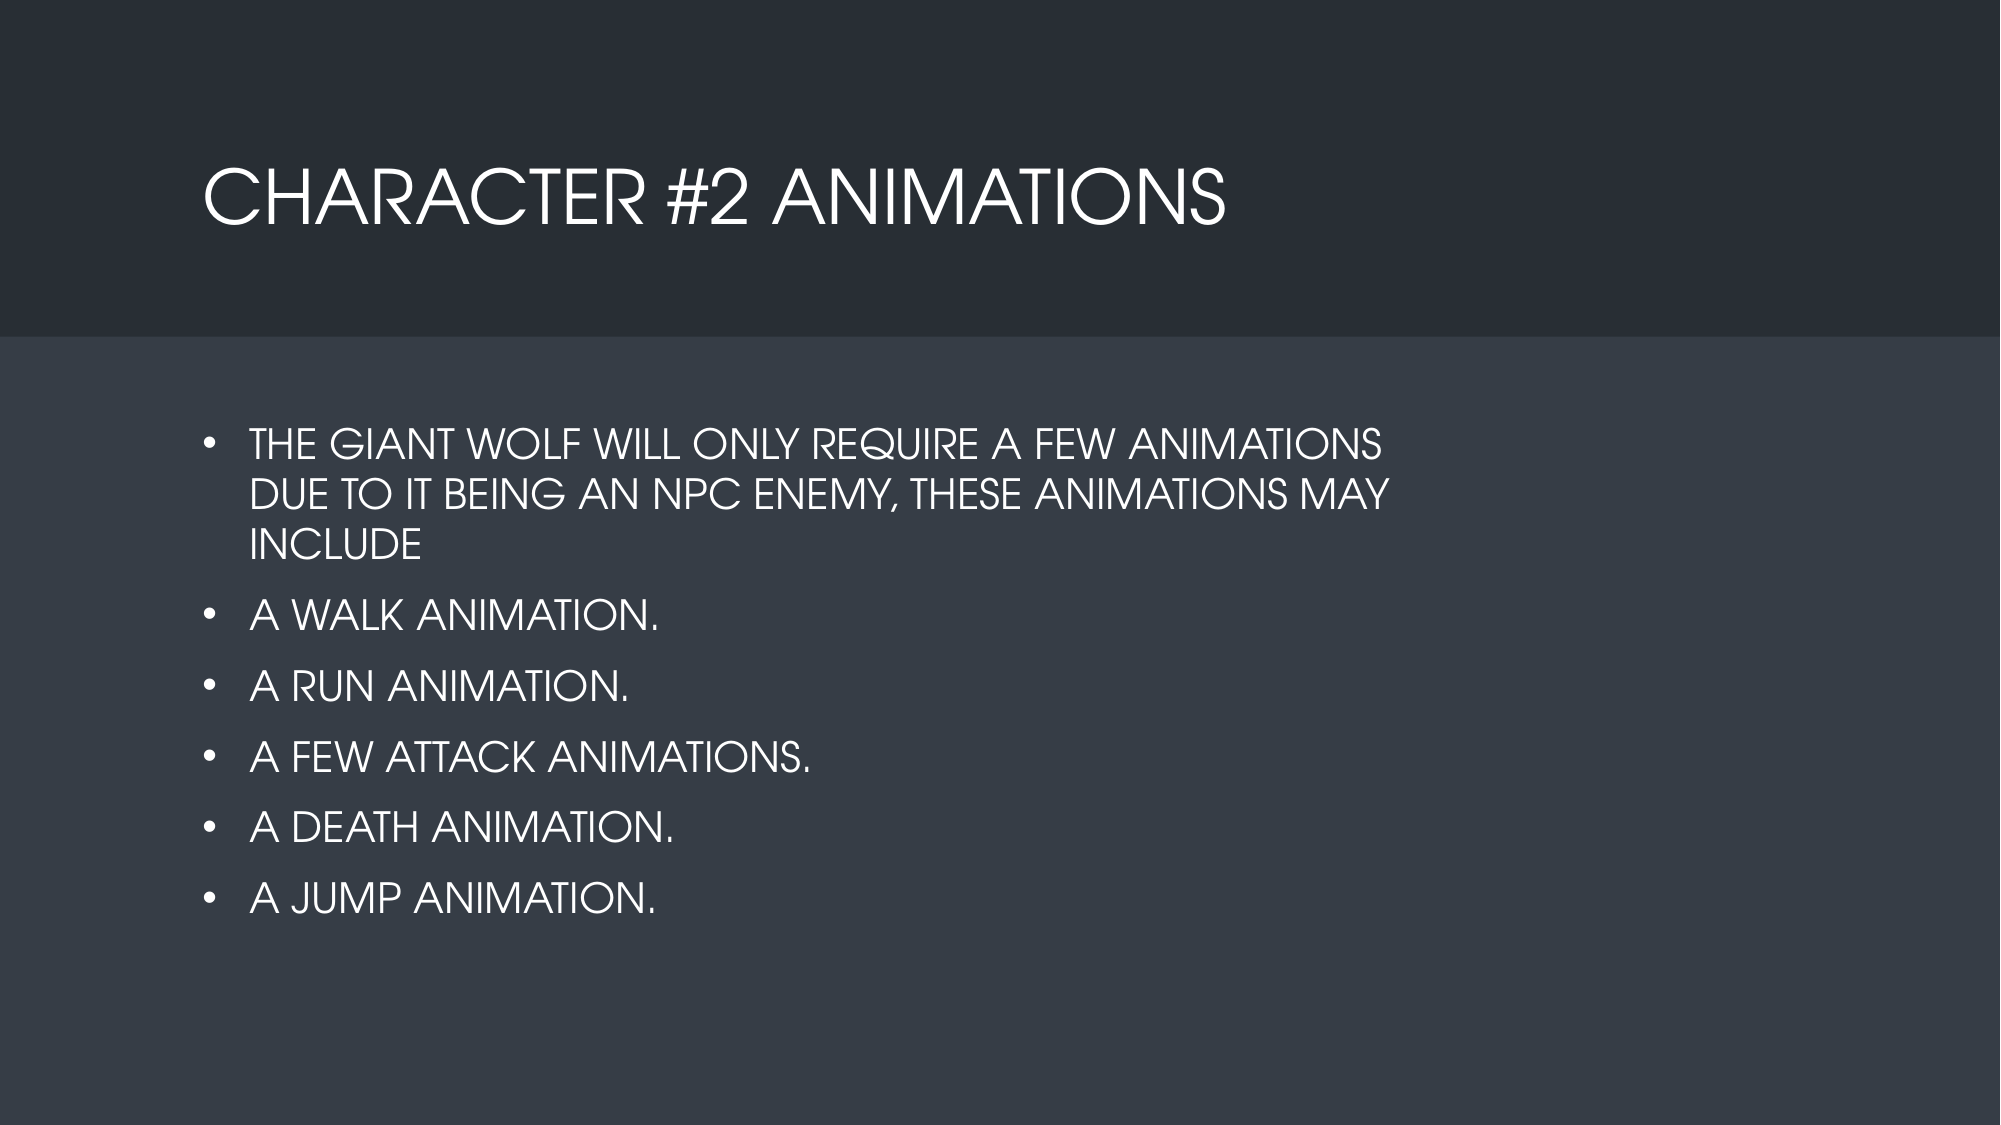

# Character #2 Animations
The Giant Wolf will only require a few animations due to it being an NPC enemy, these animations may include
A Walk Animation.
A Run Animation.
A few Attack Animations.
A Death Animation.
A Jump Animation.